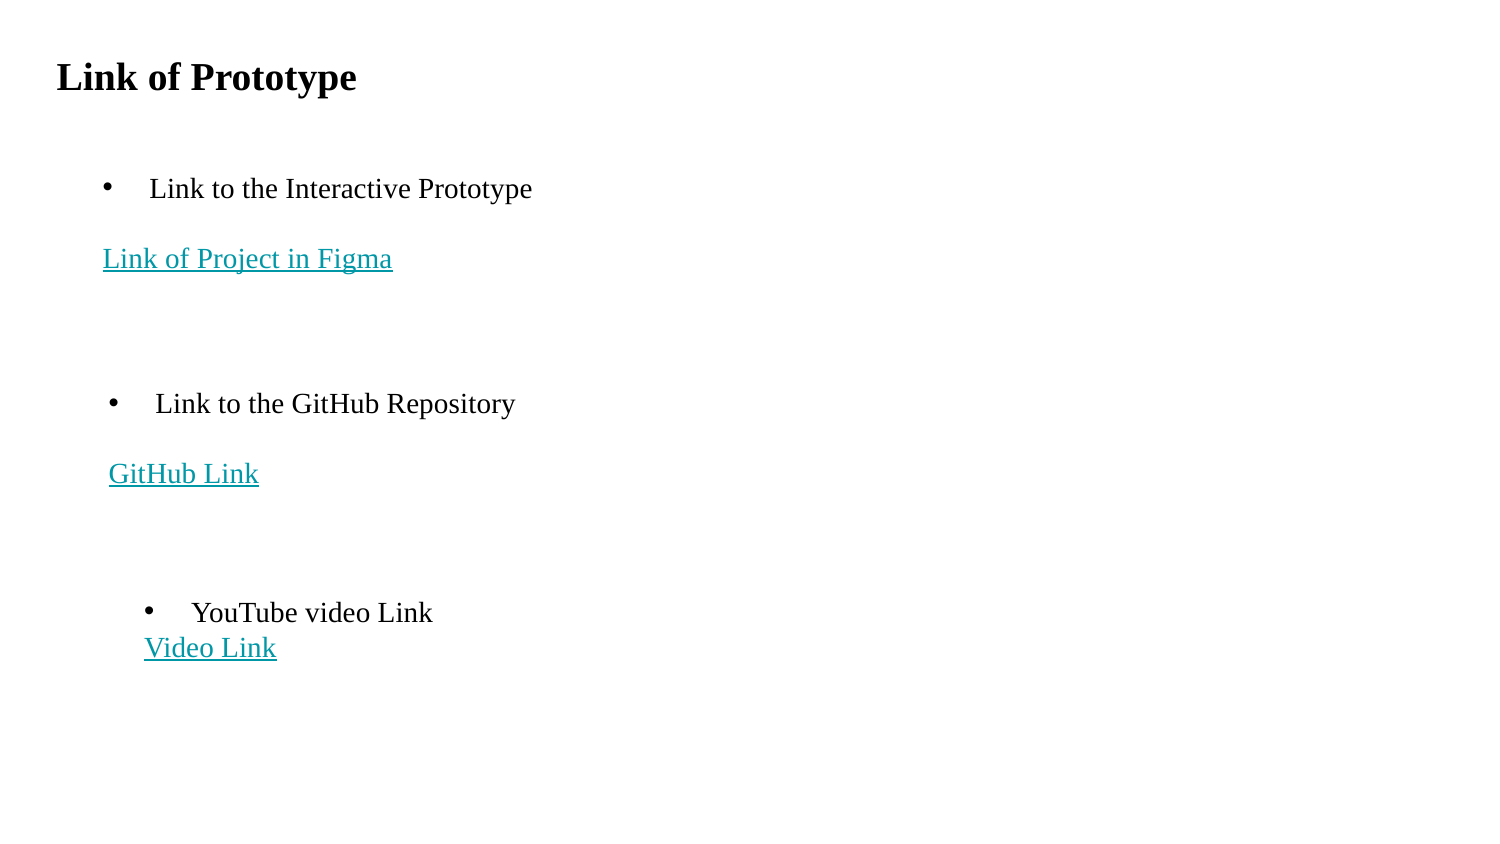

# Link of Prototype
Link to the Interactive Prototype

Link of Project in Figma
Link to the GitHub Repository

GitHub Link
YouTube video Link
Video Link